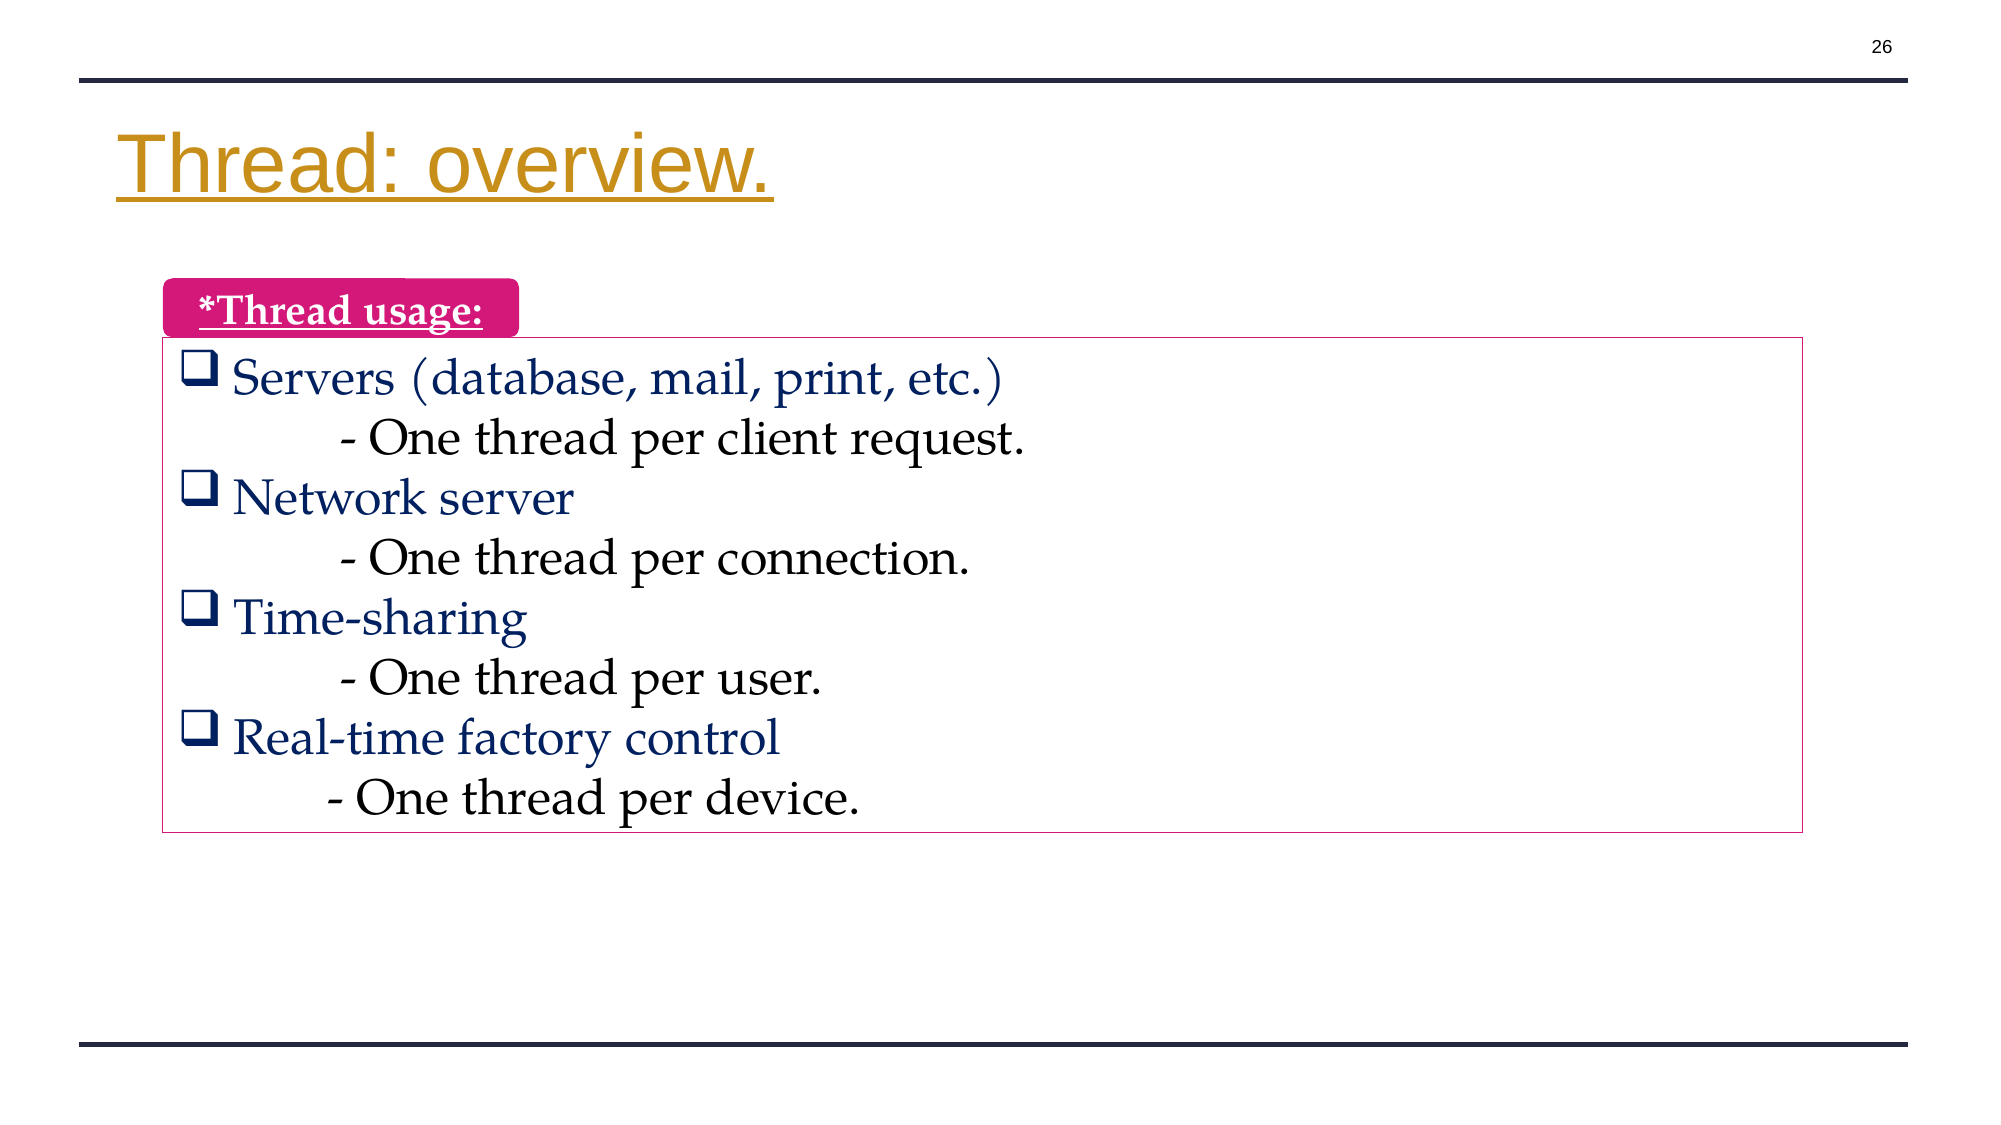

26
Thread: overview.
*Thread usage:
Servers (database, mail, print, etc.)
             - One thread per client request.
Network server
             - One thread per connection.
Time-sharing
             - One thread per user.
Real-time factory control
            - One thread per device.